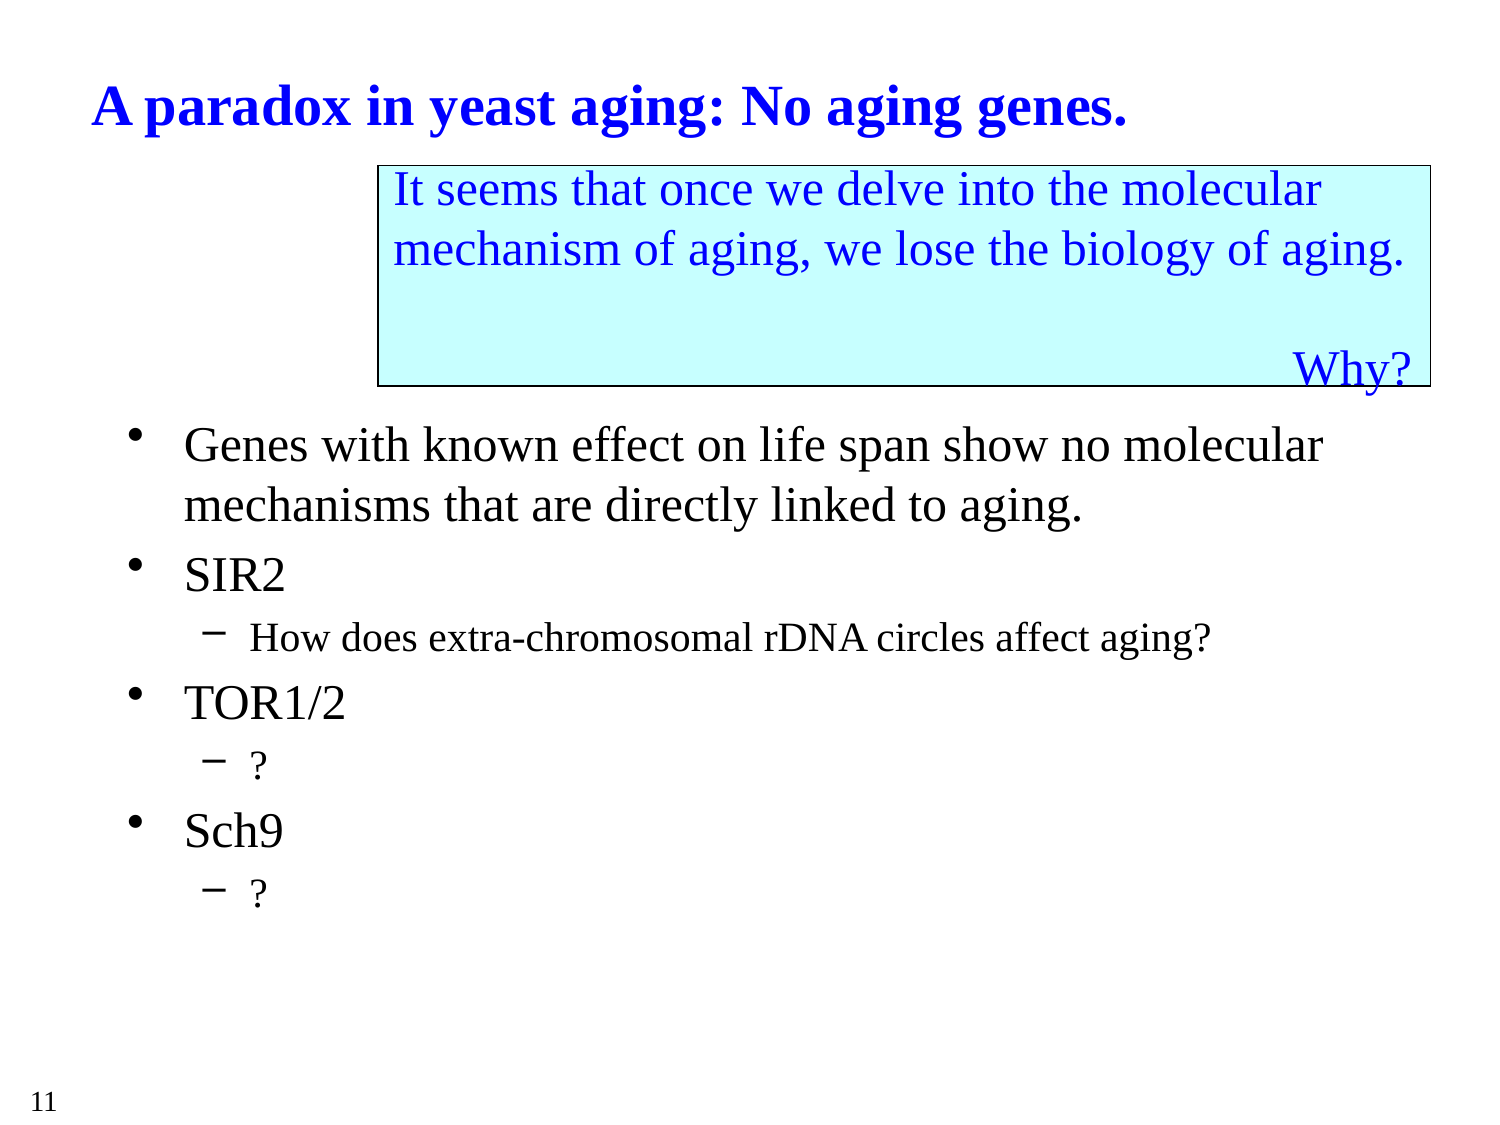

# A paradox in yeast aging: No aging genes.
It seems that once we delve into the molecular mechanism of aging, we lose the biology of aging.
                                                                        Why?
Genes with known effect on life span show no molecular mechanisms that are directly linked to aging.
SIR2
How does extra-chromosomal rDNA circles affect aging?
TOR1/2
?
Sch9
?